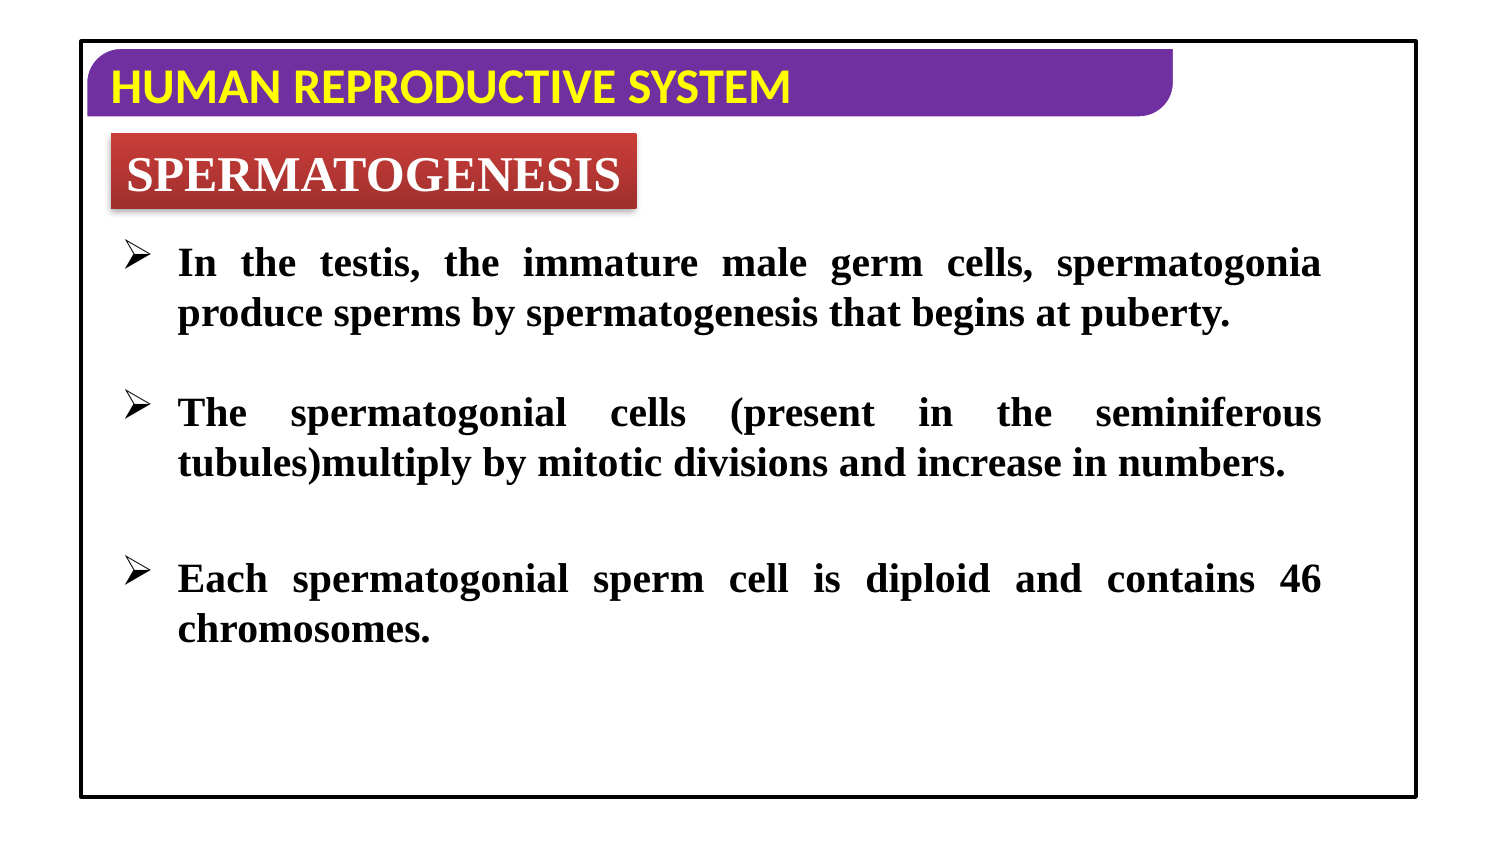

SPERMATOGENESIS
In the testis, the immature male germ cells, spermatogonia produce sperms by spermatogenesis that begins at puberty.
The spermatogonial cells (present in the seminiferous tubules)multiply by mitotic divisions and increase in numbers.
Each spermatogonial sperm cell is diploid and contains 46 chromosomes.